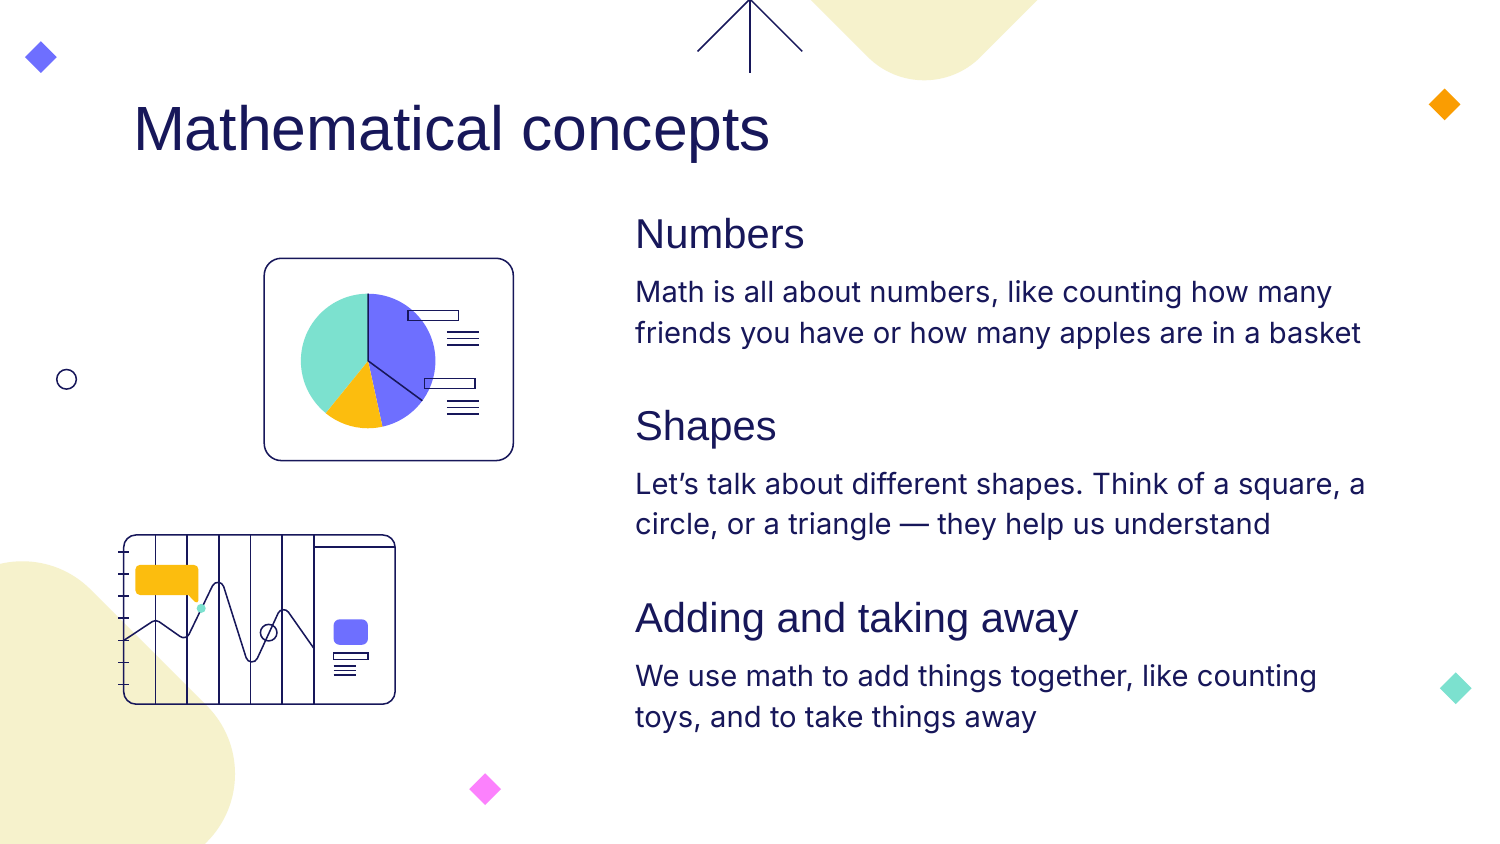

# Mathematical concepts
Numbers
Math is all about numbers, like counting how many friends you have or how many apples are in a basket

Shapes
Let’s talk about different shapes. Think of a square, a circle, or a triangle — they help us understand

Adding and taking away
We use math to add things together, like counting toys, and to take things away